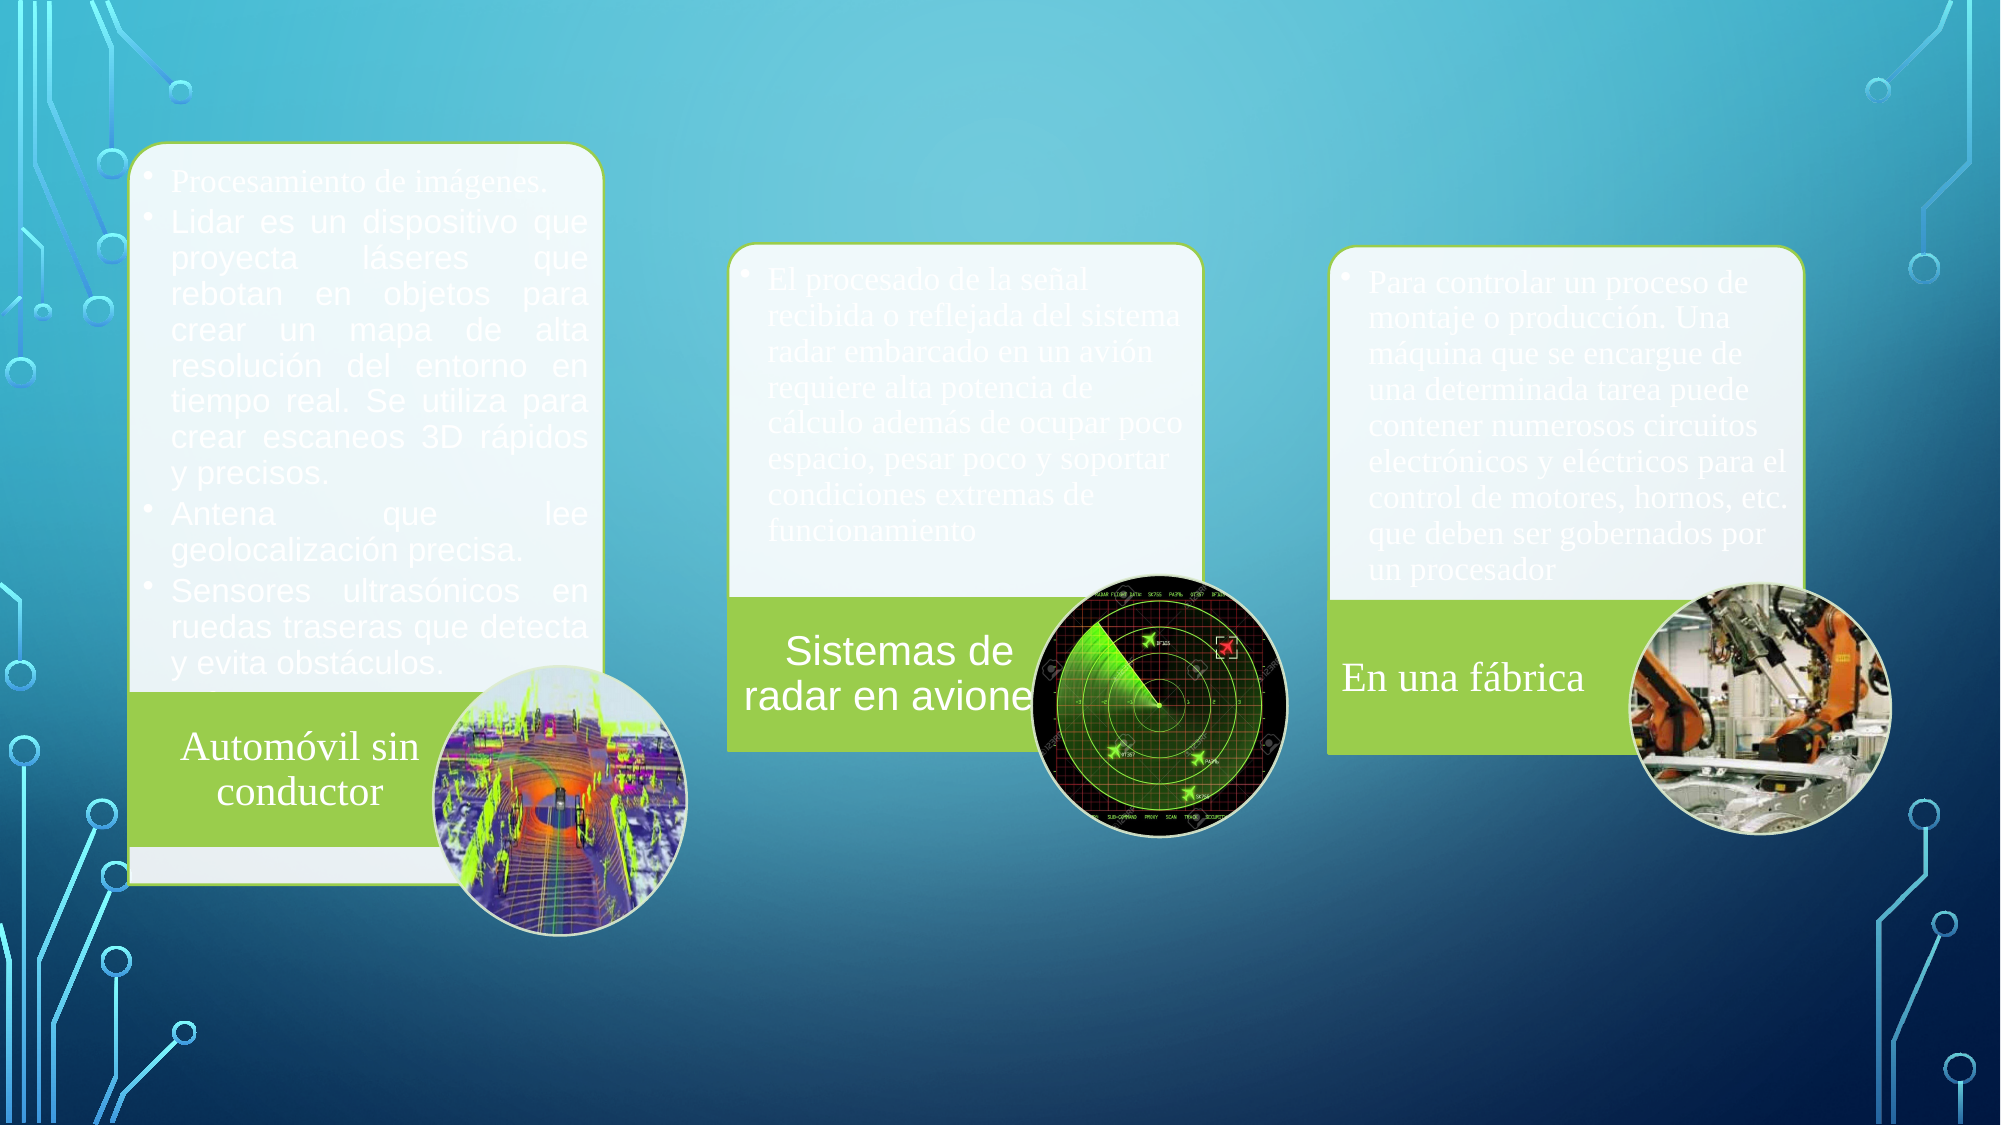

Procesamiento de imágenes.
Lidar es un dispositivo que proyecta láseres que rebotan en objetos para crear un mapa de alta resolución del entorno en tiempo real. Se utiliza para crear escaneos 3D rápidos y precisos.
Antena que lee geolocalización precisa.
Sensores ultrasónicos en ruedas traseras que detecta y evita obstáculos.
software que está programado para interpretar señales de tráfico comunes
Automóvil sin conductor
El procesado de la señal recibida o reflejada del sistema radar embarcado en un avión requiere alta potencia de cálculo además de ocupar poco espacio, pesar poco y soportar condiciones extremas de funcionamiento
Sistemas de radar en aviones
Para controlar un proceso de montaje o producción. Una máquina que se encargue de una determinada tarea puede contener numerosos circuitos electrónicos y eléctricos para el control de motores, hornos, etc. que deben ser gobernados por un procesador
En una fábrica